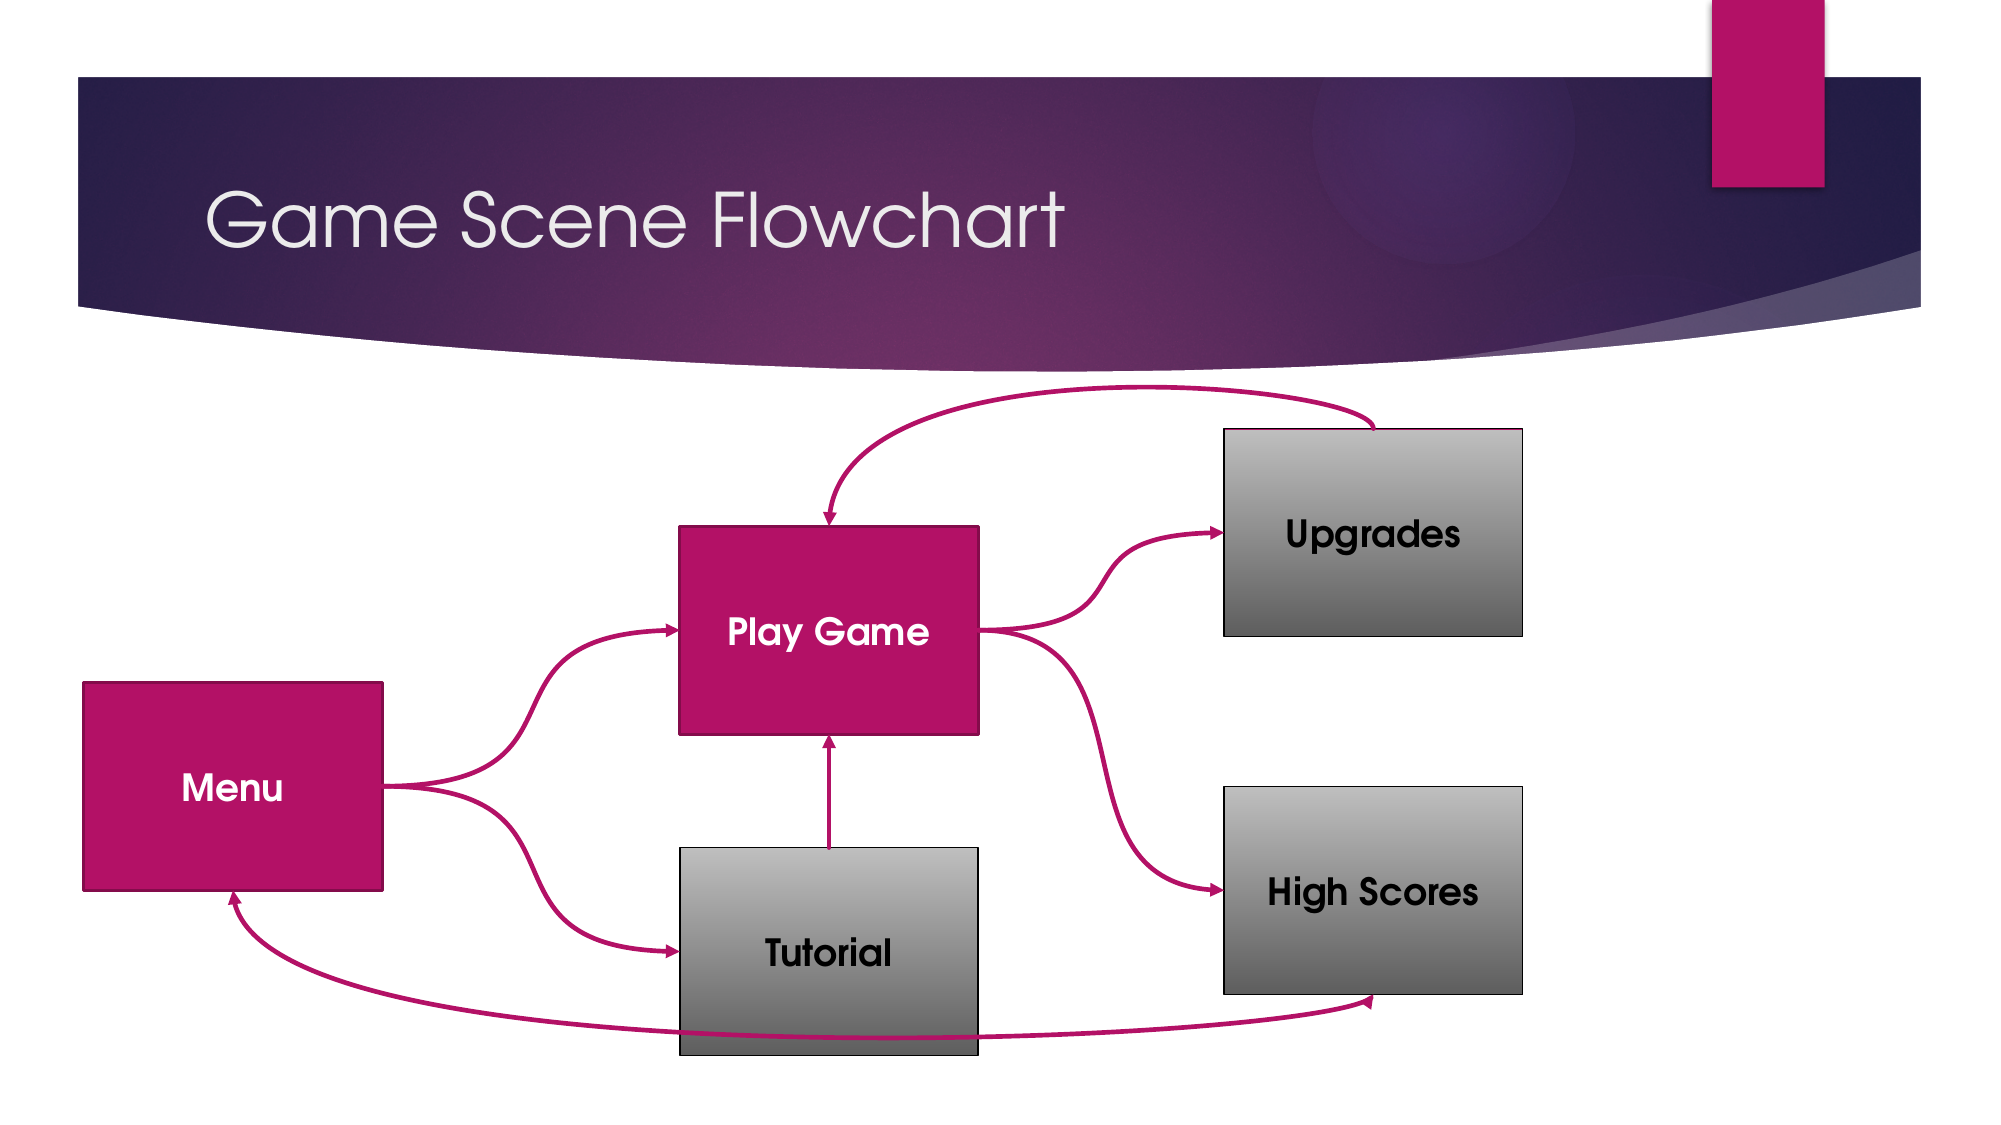

# Game Scene Flowchart
Upgrades
Play Game
Menu
High Scores
Tutorial